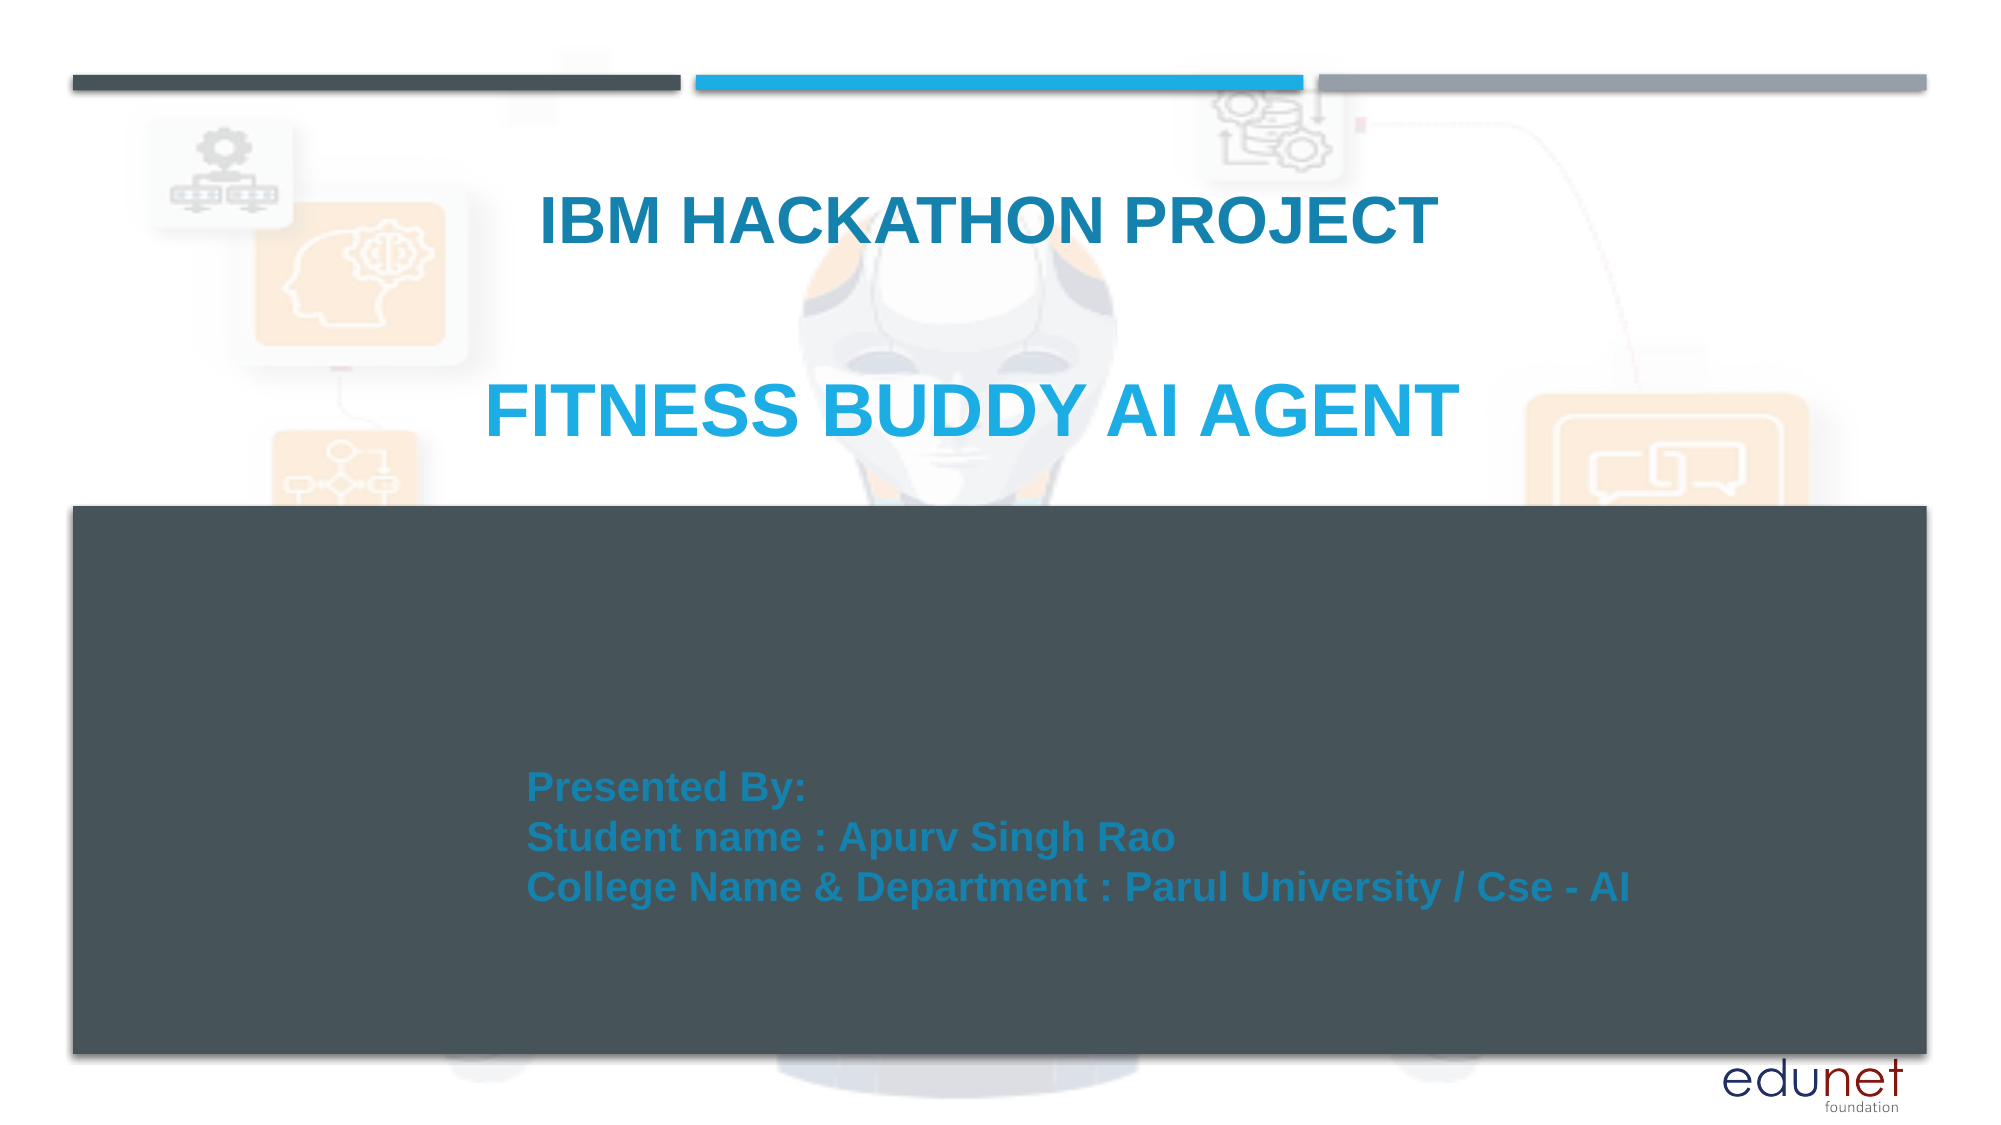

IBM HACKATHON PROJECT
# Fitness Buddy ai agent
Presented By:
Student name : Apurv Singh Rao
College Name & Department : Parul University / Cse - AI